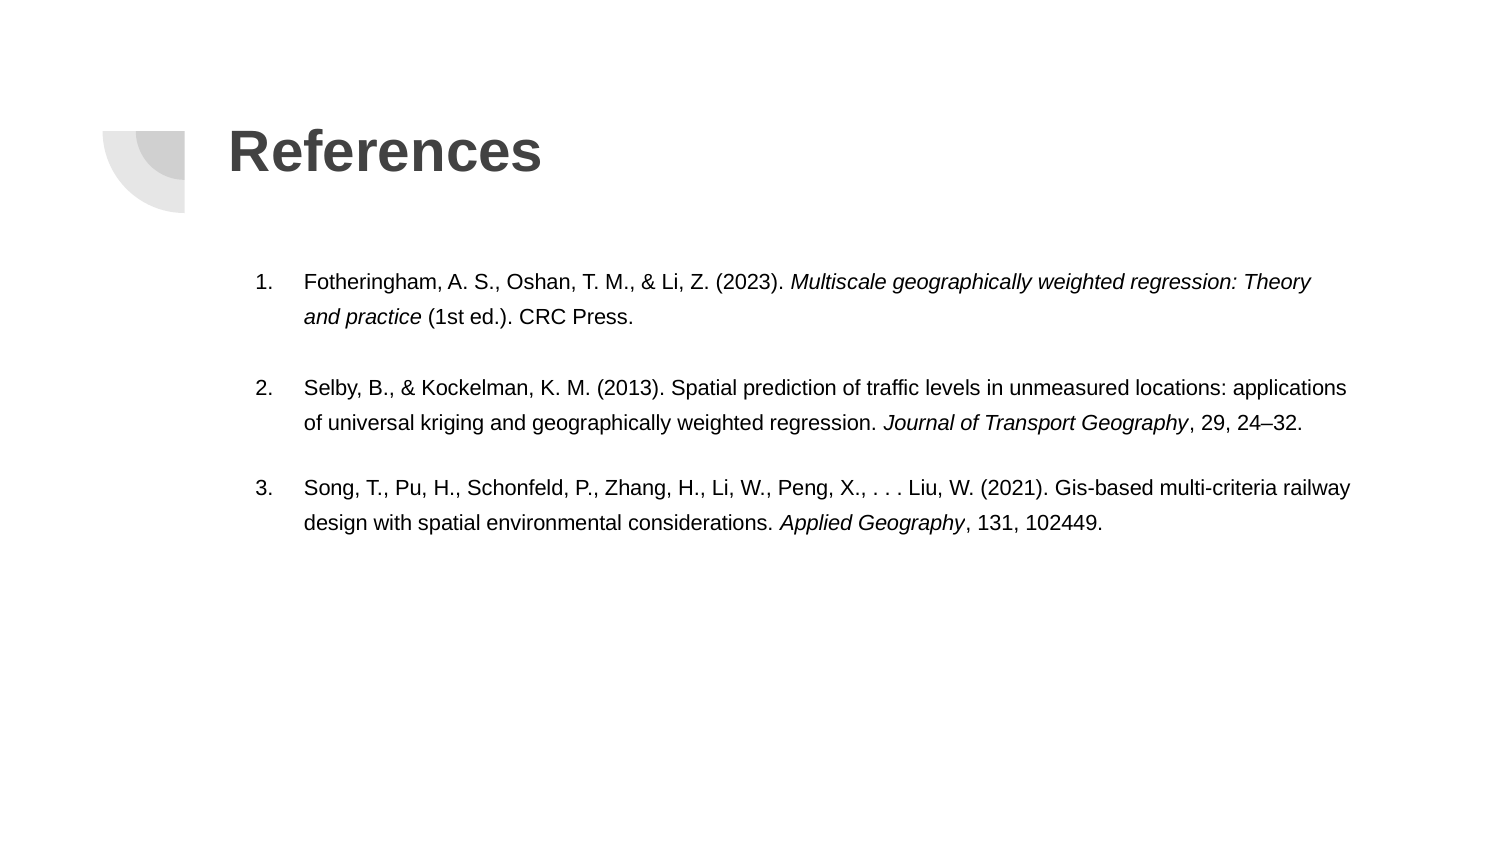

# References
Fotheringham, A. S., Oshan, T. M., & Li, Z. (2023). Multiscale geographically weighted regression: Theory and practice (1st ed.). CRC Press.

Selby, B., & Kockelman, K. M. (2013). Spatial prediction of traffic levels in unmeasured locations: applications of universal kriging and geographically weighted regression. Journal of Transport Geography, 29, 24–32.

Song, T., Pu, H., Schonfeld, P., Zhang, H., Li, W., Peng, X., . . . Liu, W. (2021). Gis-based multi-criteria railway design with spatial environmental considerations. Applied Geography, 131, 102449.